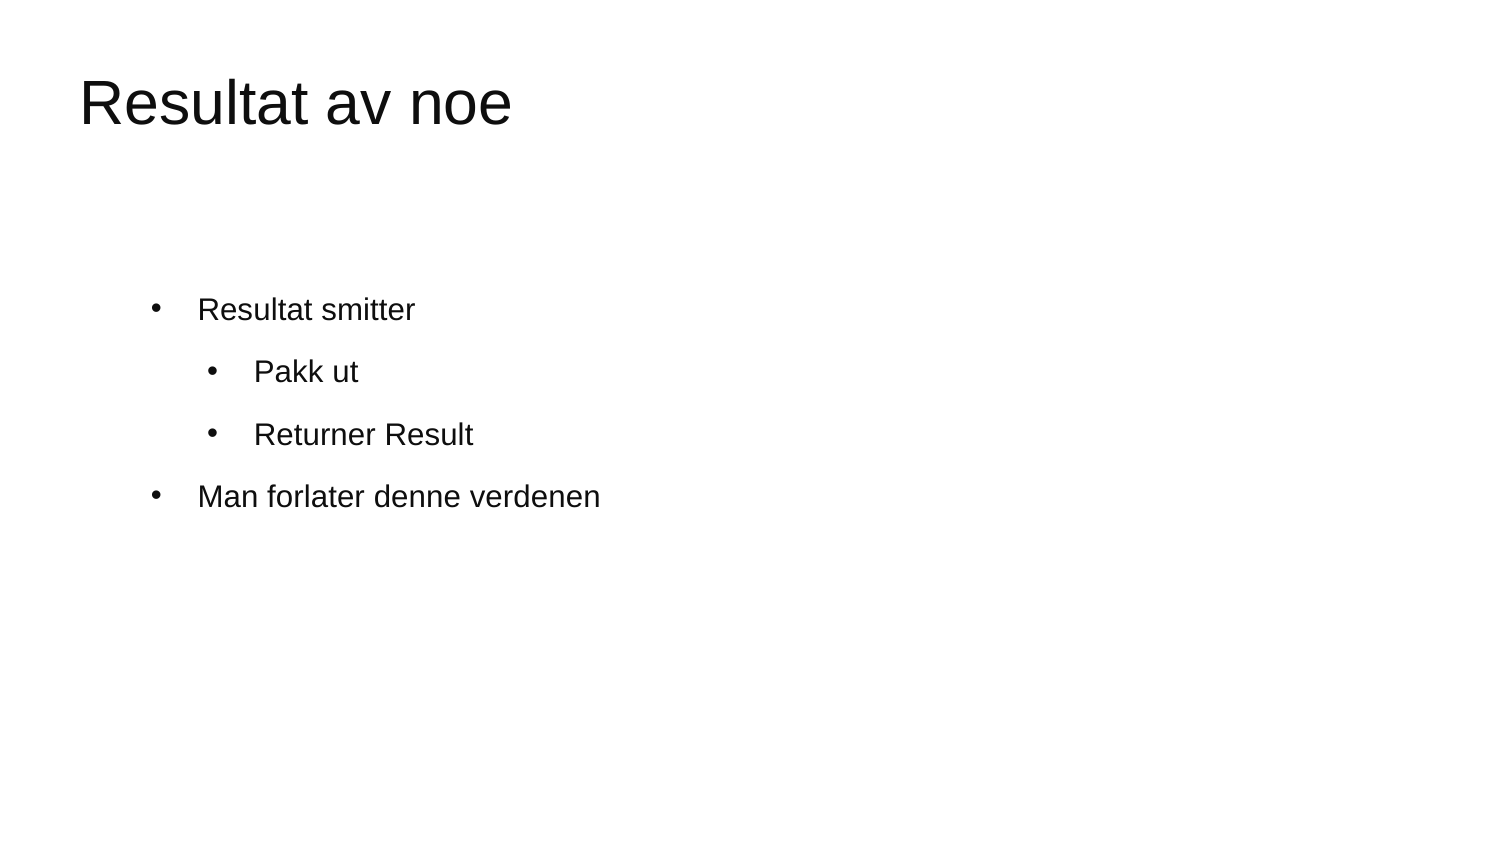

# Resultat av noe
Resultat smitter
Pakk ut
Returner Result
Man forlater denne verdenen